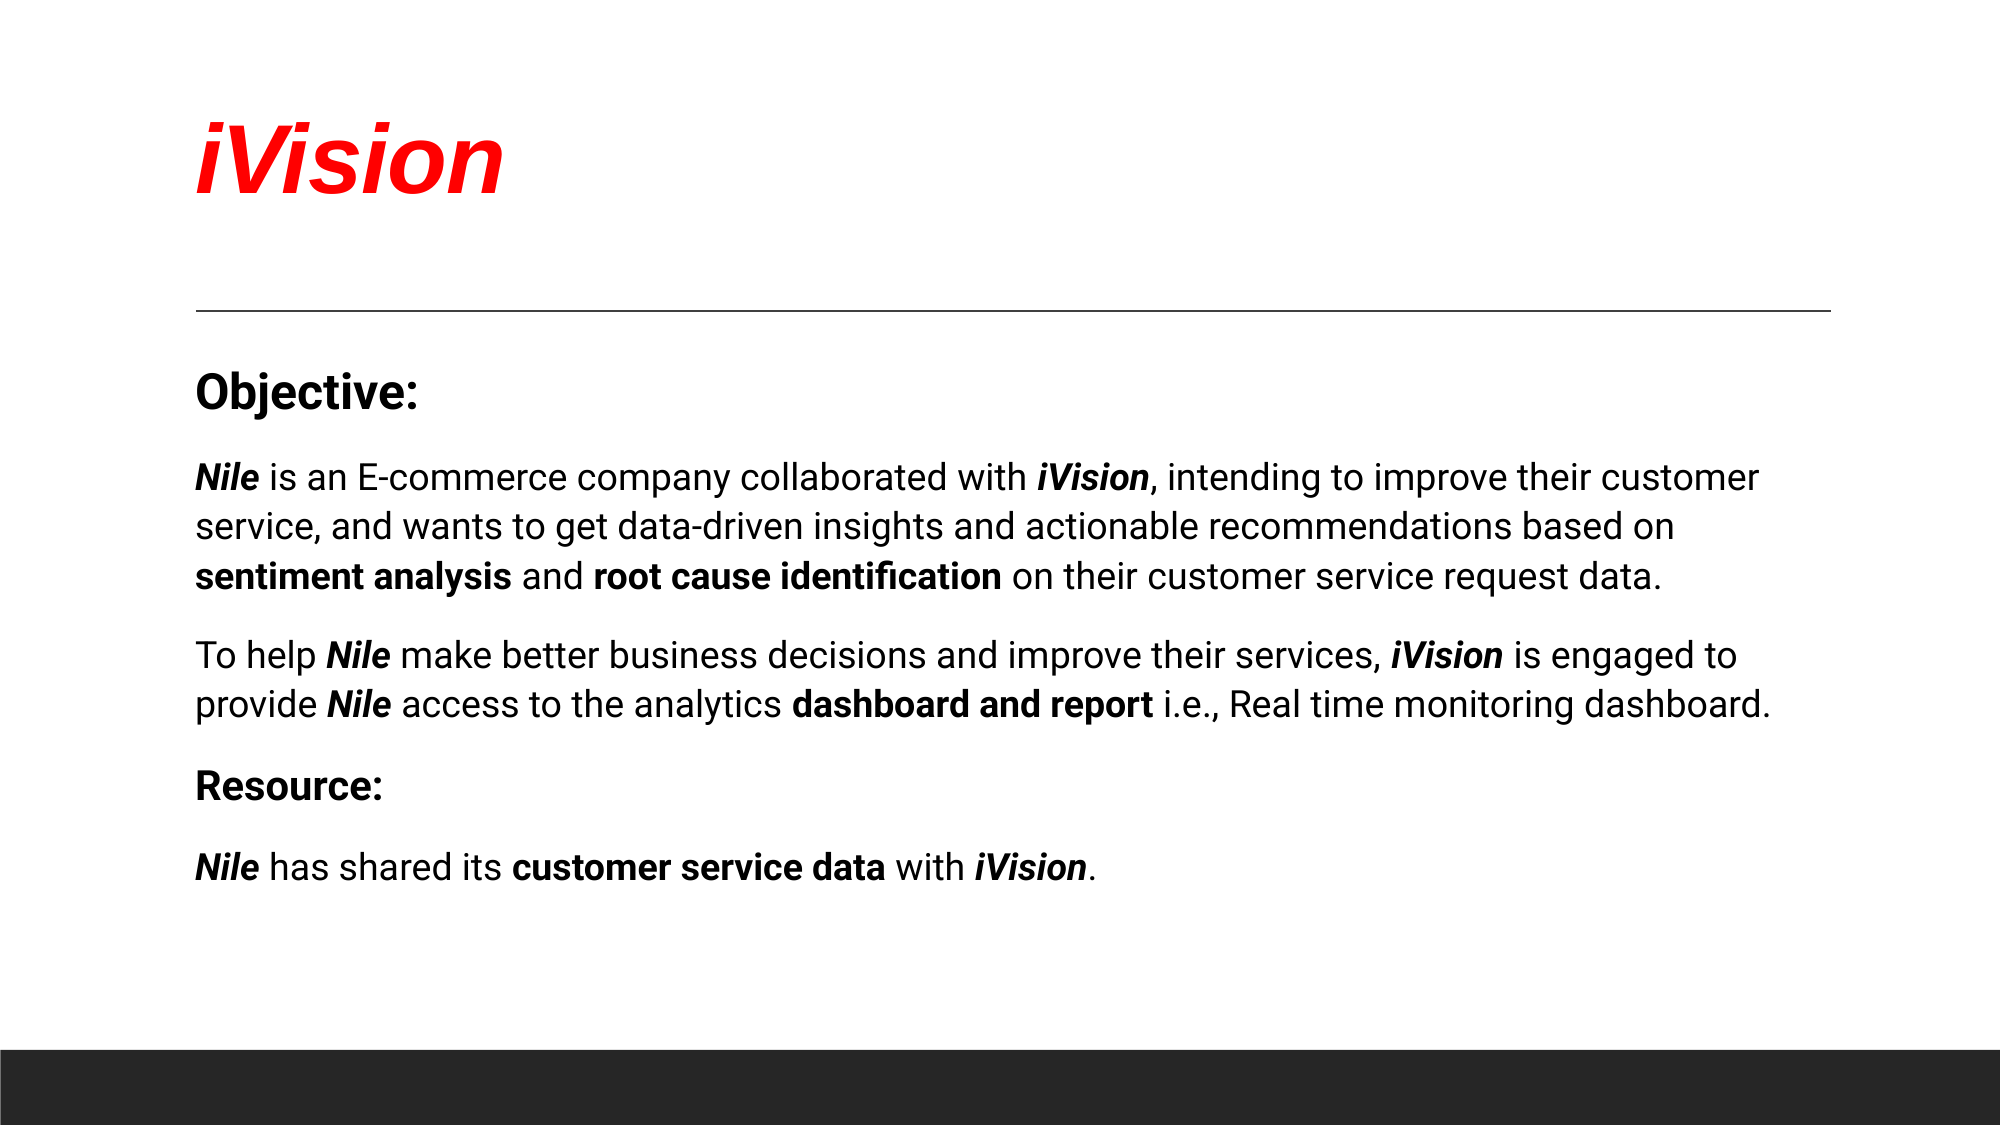

# iVision
Objective:
Nile is an E-commerce company collaborated with iVision, intending to improve their customer service, and wants to get data-driven insights and actionable recommendations based on sentiment analysis and root cause identification on their customer service request data.
To help Nile make better business decisions and improve their services, iVision is engaged to provide Nile access to the analytics dashboard and report i.e., Real time monitoring dashboard.
Resource:
Nile has shared its customer service data with iVision.